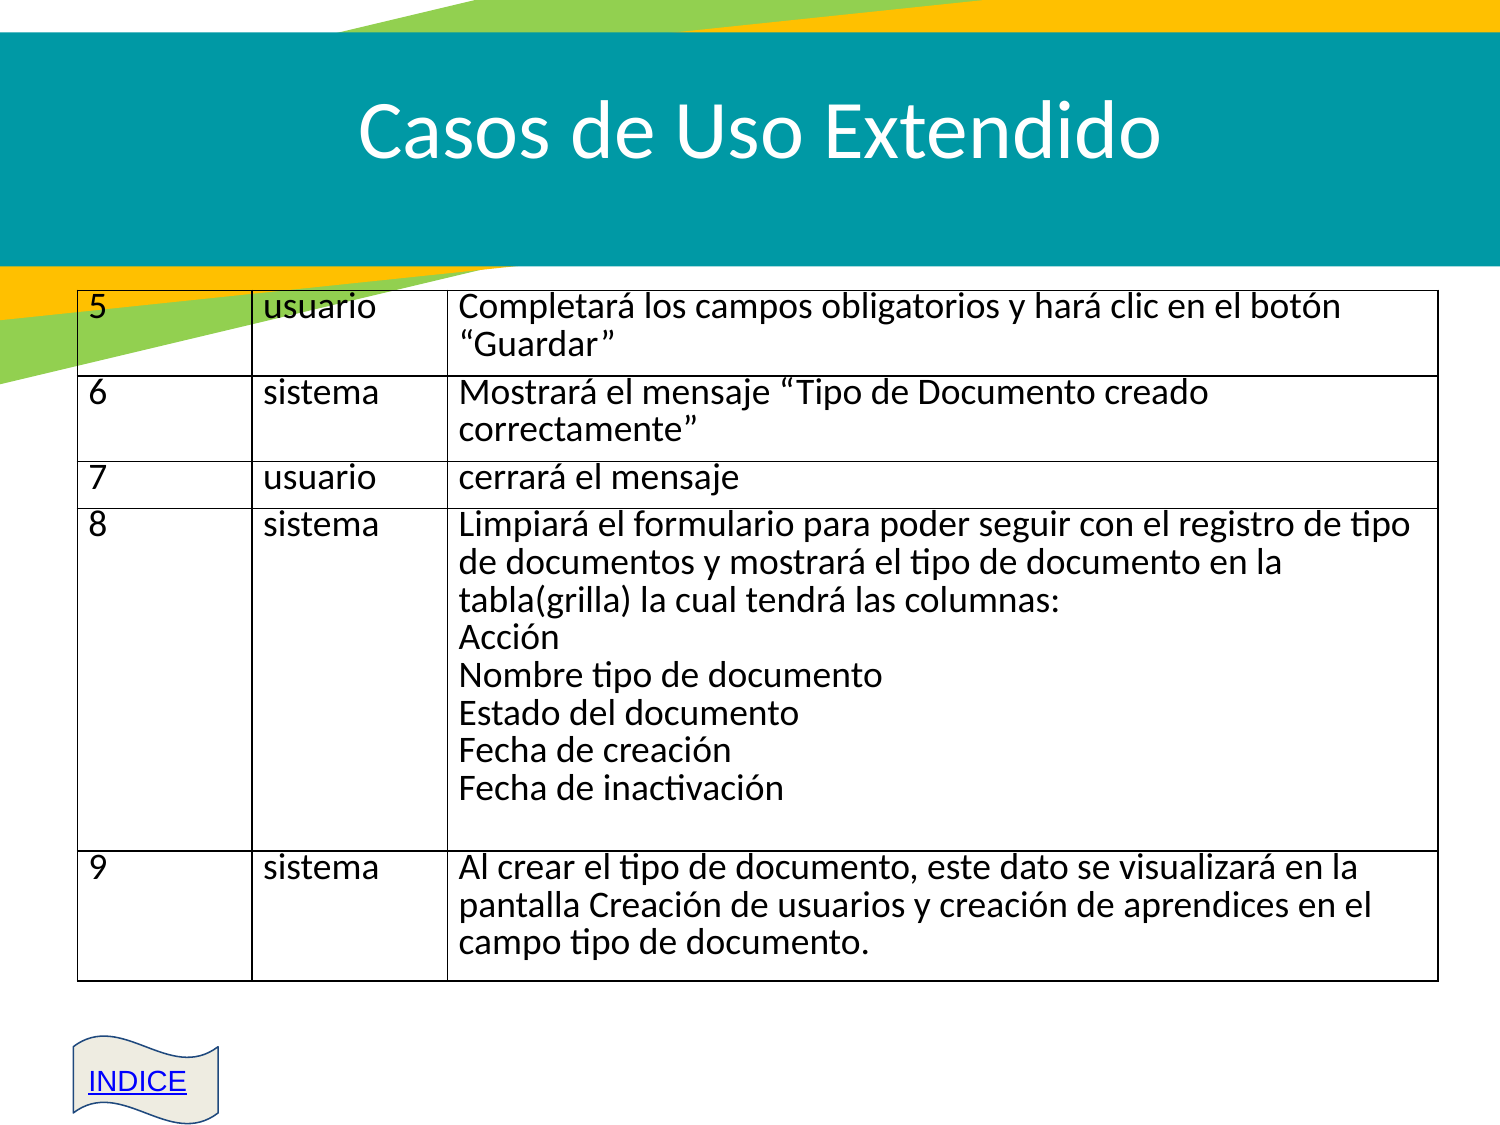

Casos de Uso Extendido​
| 5 | usuario | Completará los campos obligatorios y hará clic en el botón “Guardar” |
| --- | --- | --- |
| 6 | sistema | Mostrará el mensaje “Tipo de Documento creado correctamente” |
| 7 | usuario | cerrará el mensaje |
| 8 | sistema | Limpiará el formulario para poder seguir con el registro de tipo de documentos y mostrará el tipo de documento en la tabla(grilla) la cual tendrá las columnas: Acción Nombre tipo de documento Estado del documento Fecha de creación Fecha de inactivación |
| 9 | sistema | Al crear el tipo de documento, este dato se visualizará en la pantalla Creación de usuarios y creación de aprendices en el campo tipo de documento. |
INDICE